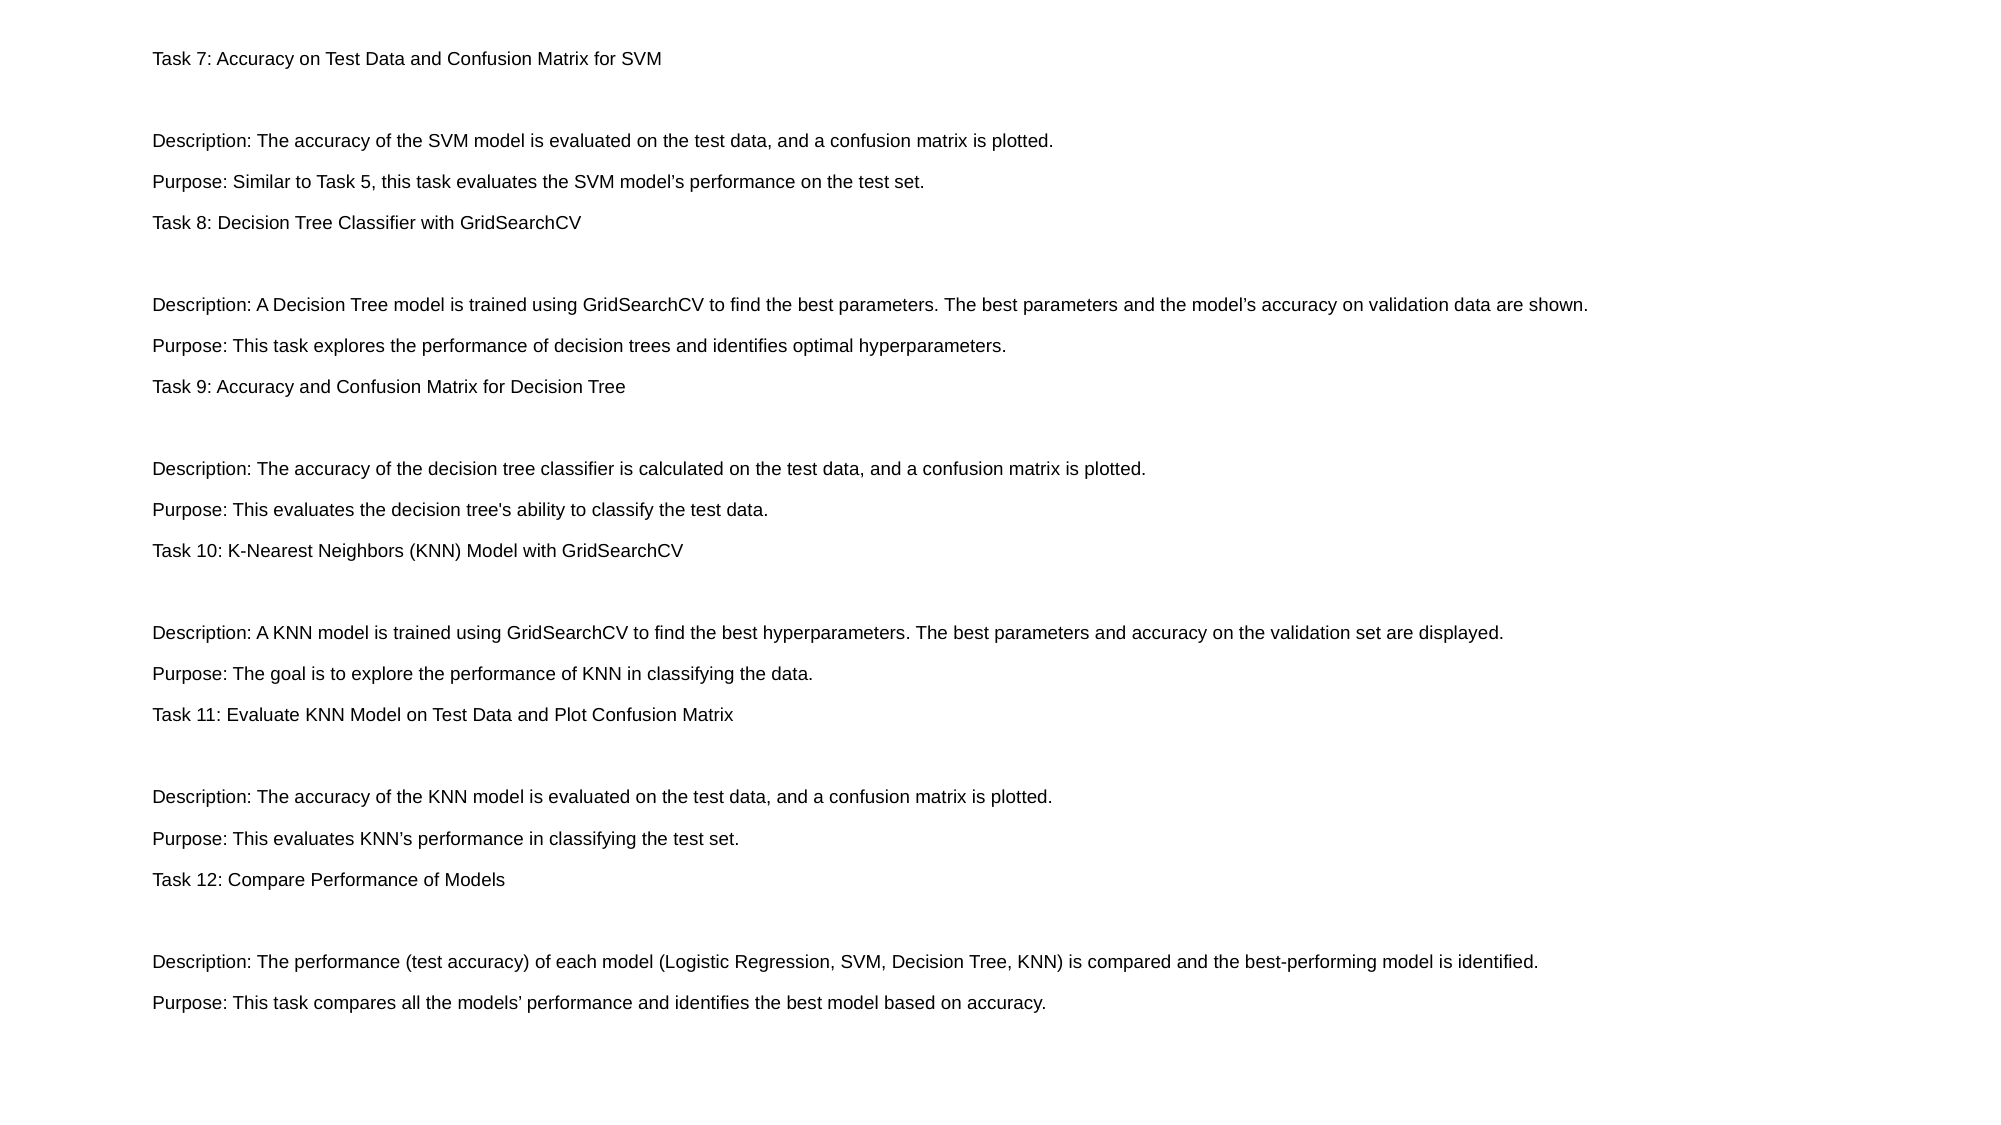

Task 7: Accuracy on Test Data and Confusion Matrix for SVM

Description: The accuracy of the SVM model is evaluated on the test data, and a confusion matrix is plotted.
Purpose: Similar to Task 5, this task evaluates the SVM model’s performance on the test set.
Task 8: Decision Tree Classifier with GridSearchCV

Description: A Decision Tree model is trained using GridSearchCV to find the best parameters. The best parameters and the model’s accuracy on validation data are shown.
Purpose: This task explores the performance of decision trees and identifies optimal hyperparameters.
Task 9: Accuracy and Confusion Matrix for Decision Tree

Description: The accuracy of the decision tree classifier is calculated on the test data, and a confusion matrix is plotted.
Purpose: This evaluates the decision tree's ability to classify the test data.
Task 10: K-Nearest Neighbors (KNN) Model with GridSearchCV

Description: A KNN model is trained using GridSearchCV to find the best hyperparameters. The best parameters and accuracy on the validation set are displayed.
Purpose: The goal is to explore the performance of KNN in classifying the data.
Task 11: Evaluate KNN Model on Test Data and Plot Confusion Matrix

Description: The accuracy of the KNN model is evaluated on the test data, and a confusion matrix is plotted.
Purpose: This evaluates KNN’s performance in classifying the test set.
Task 12: Compare Performance of Models

Description: The performance (test accuracy) of each model (Logistic Regression, SVM, Decision Tree, KNN) is compared and the best-performing model is identified.
Purpose: This task compares all the models’ performance and identifies the best model based on accuracy.